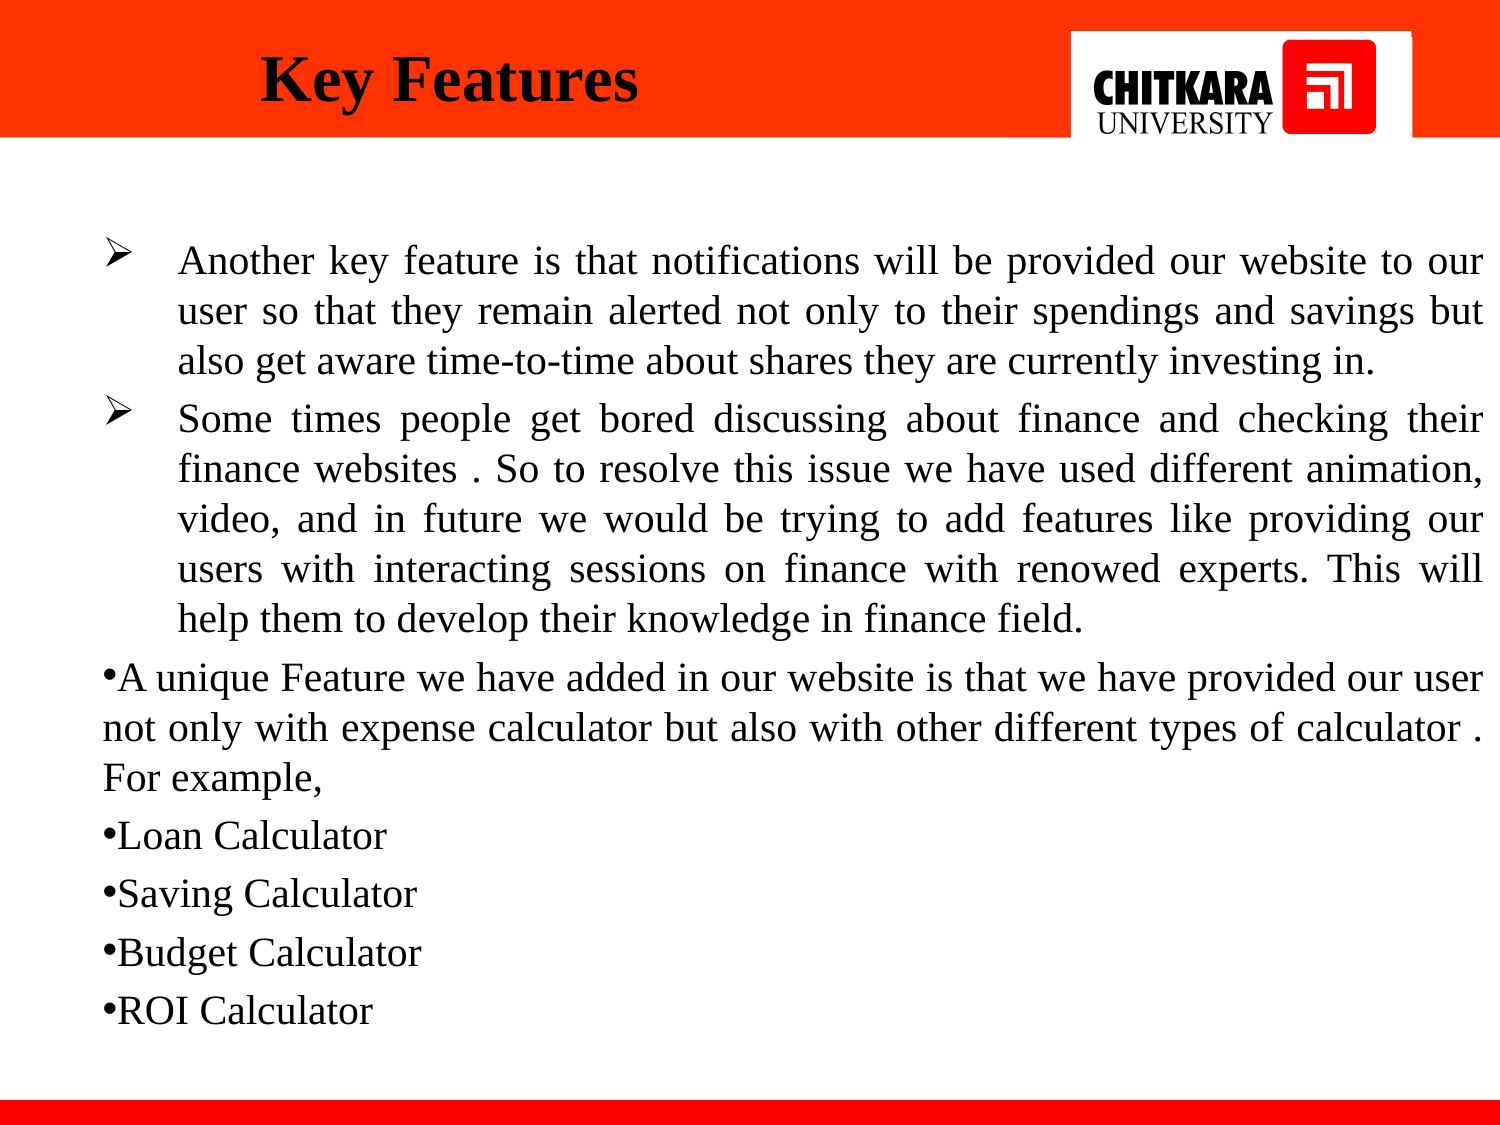

# Key Features
Another key feature is that notifications will be provided our website to our user so that they remain alerted not only to their spendings and savings but also get aware time-to-time about shares they are currently investing in.
Some times people get bored discussing about finance and checking their finance websites . So to resolve this issue we have used different animation, video, and in future we would be trying to add features like providing our users with interacting sessions on finance with renowed experts. This will help them to develop their knowledge in finance field.
A unique Feature we have added in our website is that we have provided our user not only with expense calculator but also with other different types of calculator . For example,
Loan Calculator
Saving Calculator
Budget Calculator
ROI Calculator